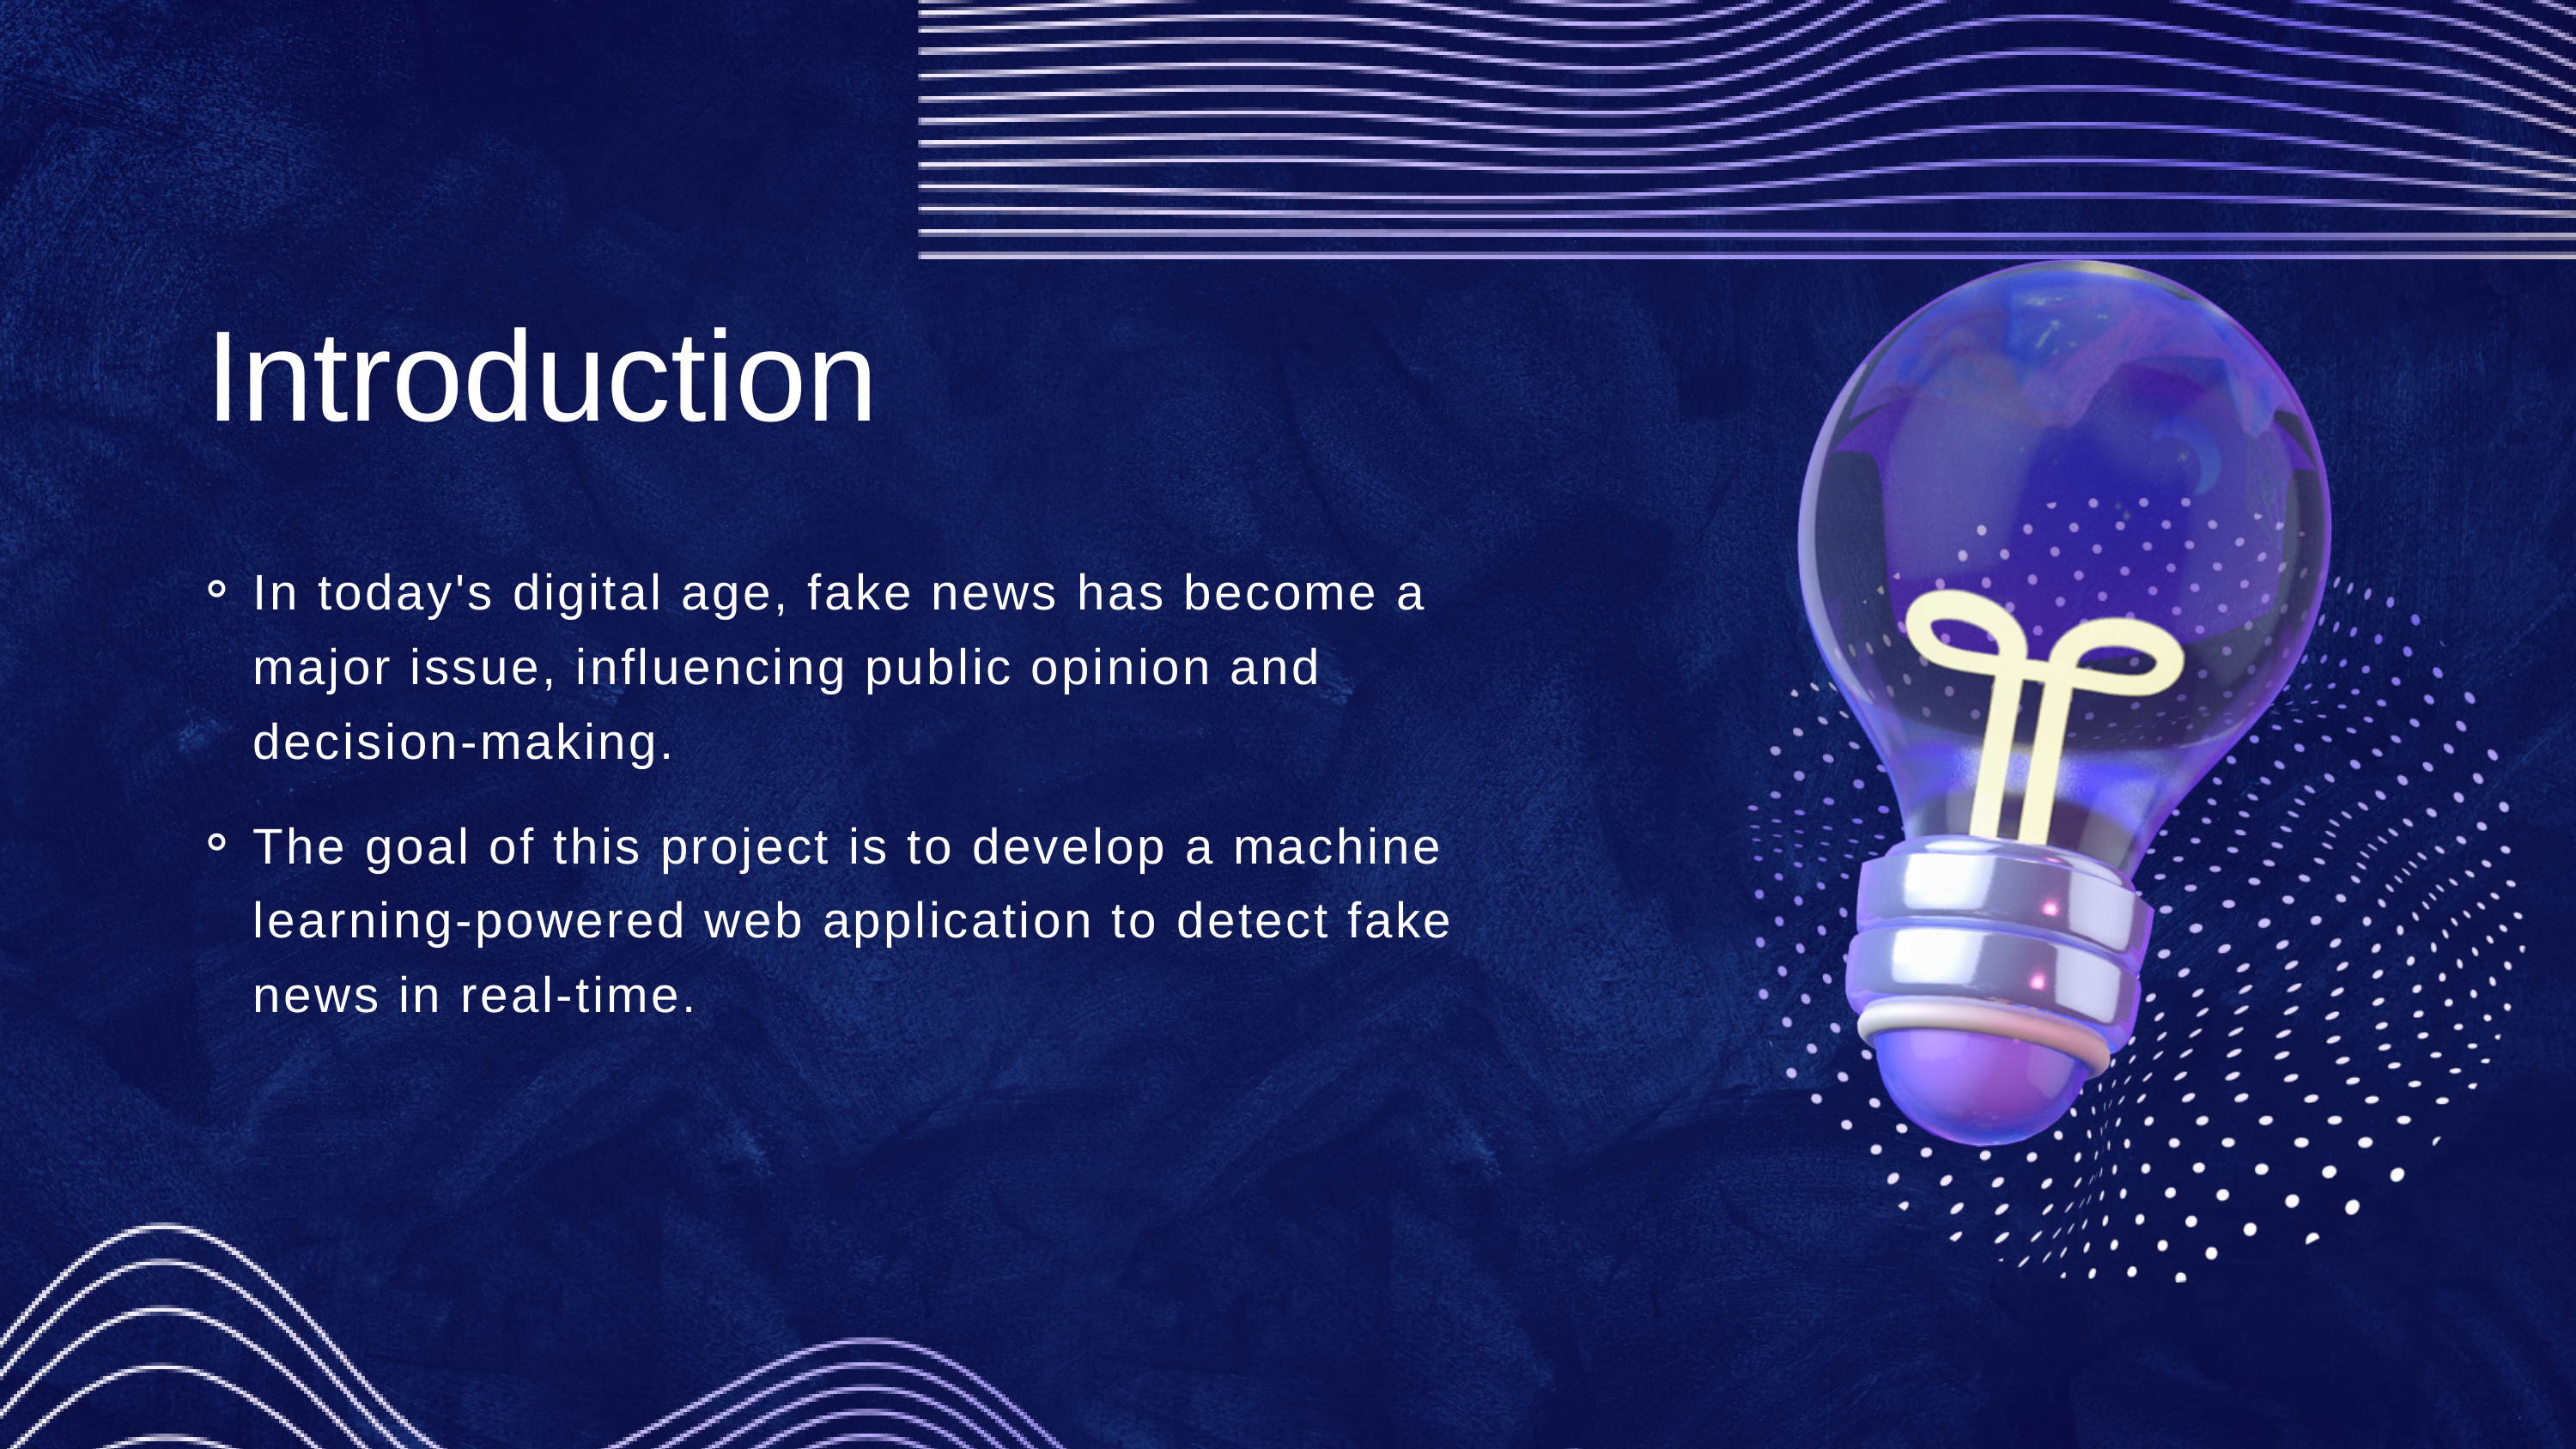

Introduction

In today's digital age, fake news has become a major issue, influencing public opinion and decision-making.

The goal of this project is to develop a machine learning-powered web application to detect fake news in real-time.